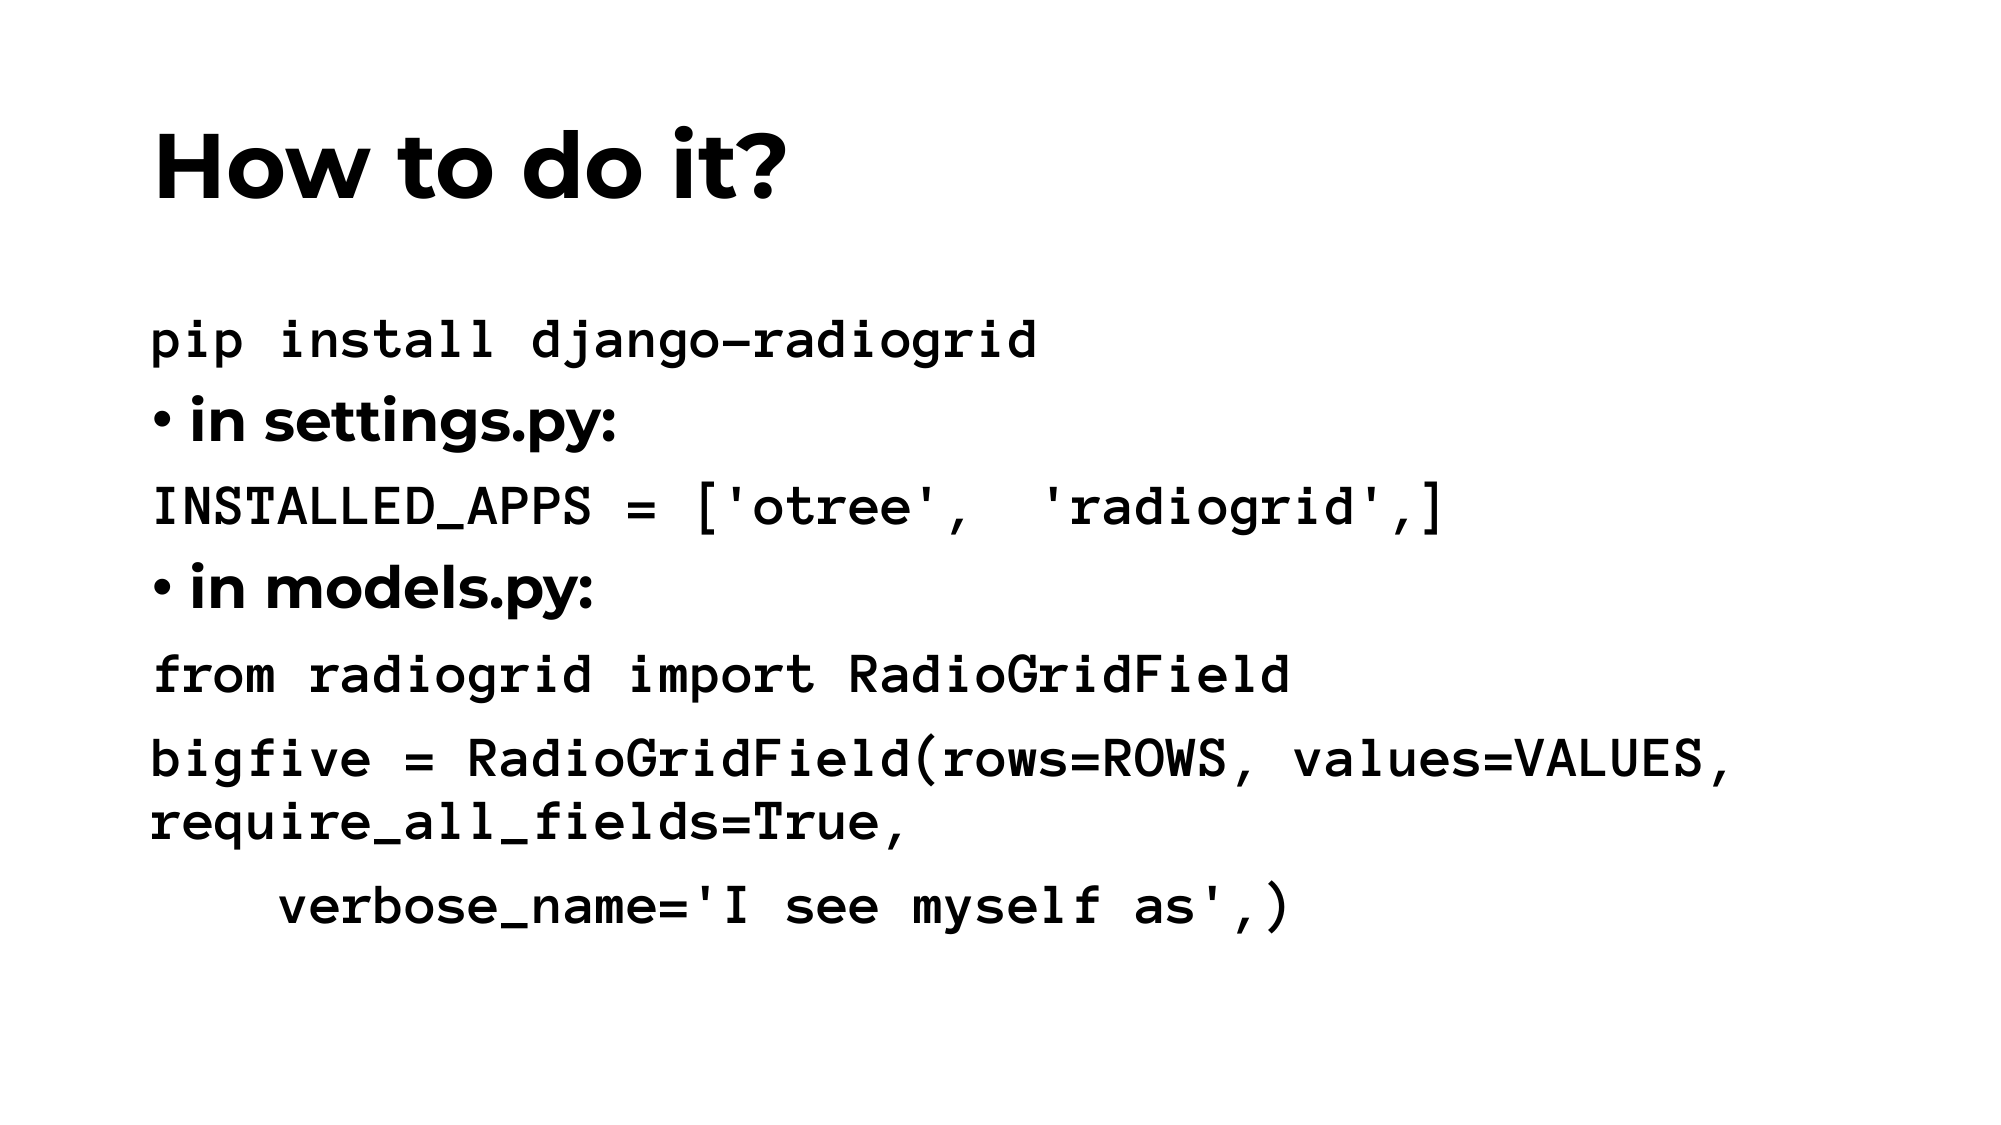

# How to do it?
pip install django-radiogrid
in settings.py:
INSTALLED_APPS = ['otree',  'radiogrid',]
in models.py:
from radiogrid import RadioGridField
bigfive = RadioGridField(rows=ROWS, values=VALUES, require_all_fields=True,
    verbose_name='I see myself as',)